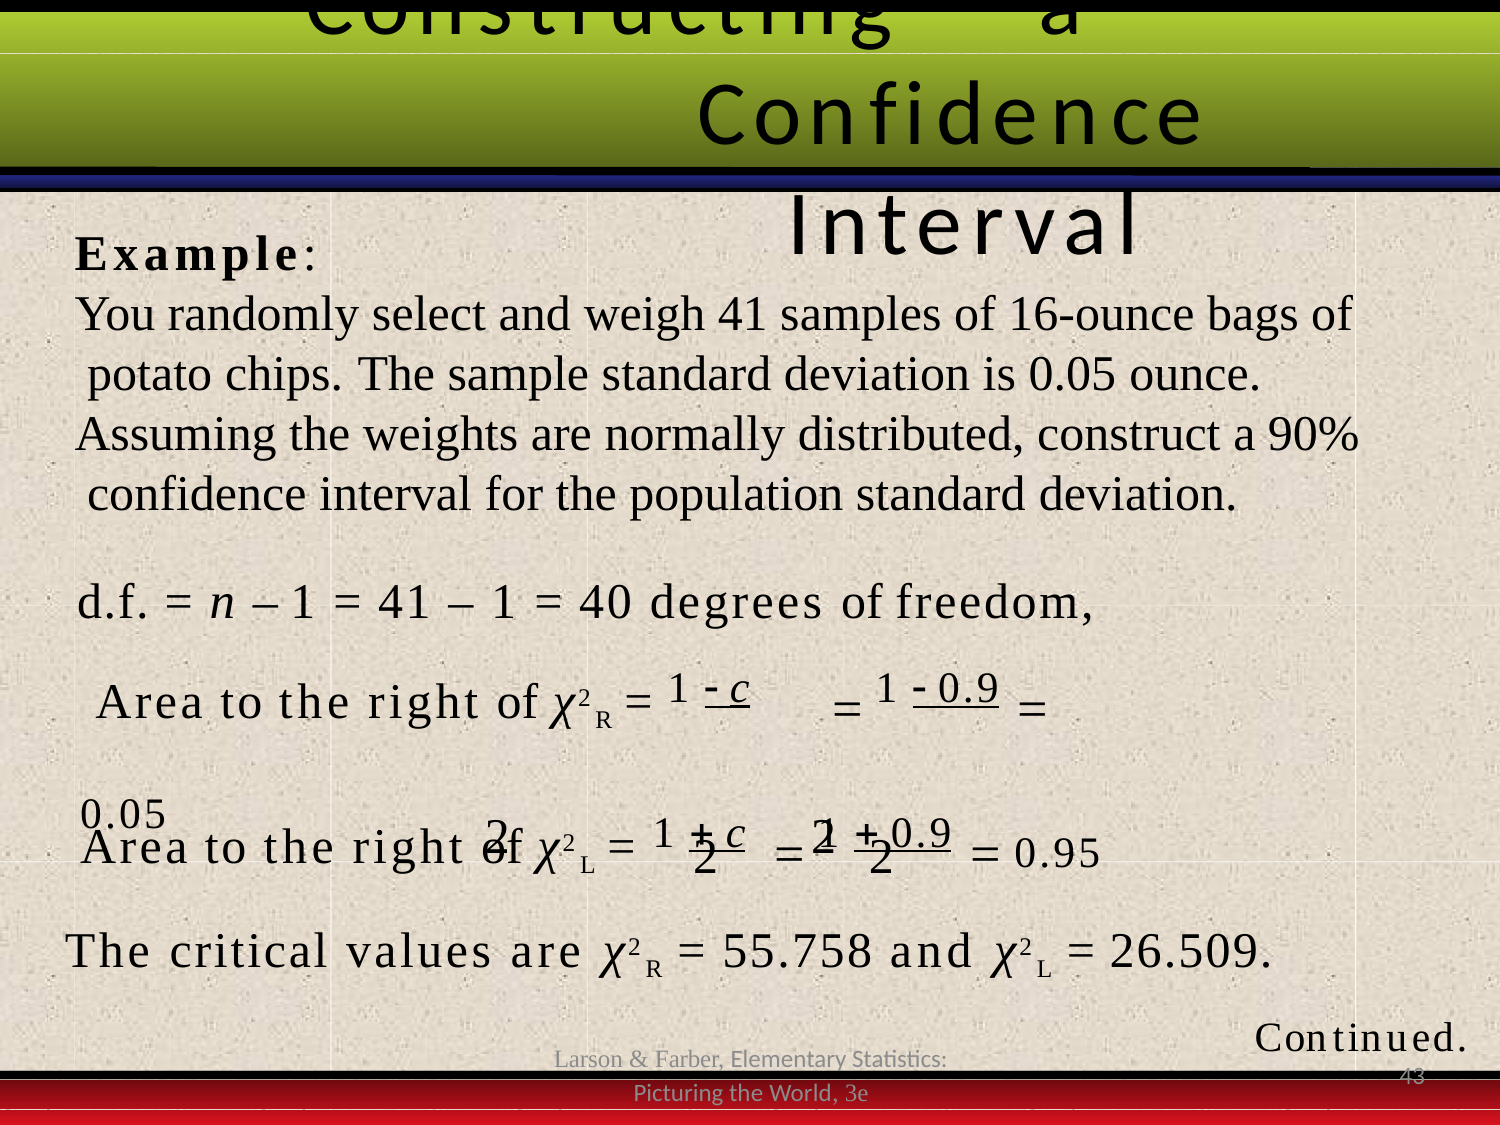

# Constructing	a	Confidence  Interval

Example:
You randomly select and weigh 41 samples of 16-ounce bags of  potato chips.	The sample standard deviation is 0.05 ounce.
Assuming the weights are normally distributed, construct a 90%  confidence interval for the population standard deviation.
d.f. = n – 1 = 41 – 1 = 40 degrees of freedom,  Area to the right of χ2R = 1 − c	= 1 − 0.9 = 0.05
2	2
Area to the right of χ2L = 1 + c	= 1 + 0.9 = 0.95
2	2
The critical values are χ2R = 55.758 and χ2L = 26.509.
Continued.
Larson & Farber, Elementary Statistics: Picturing the World, 3e
43